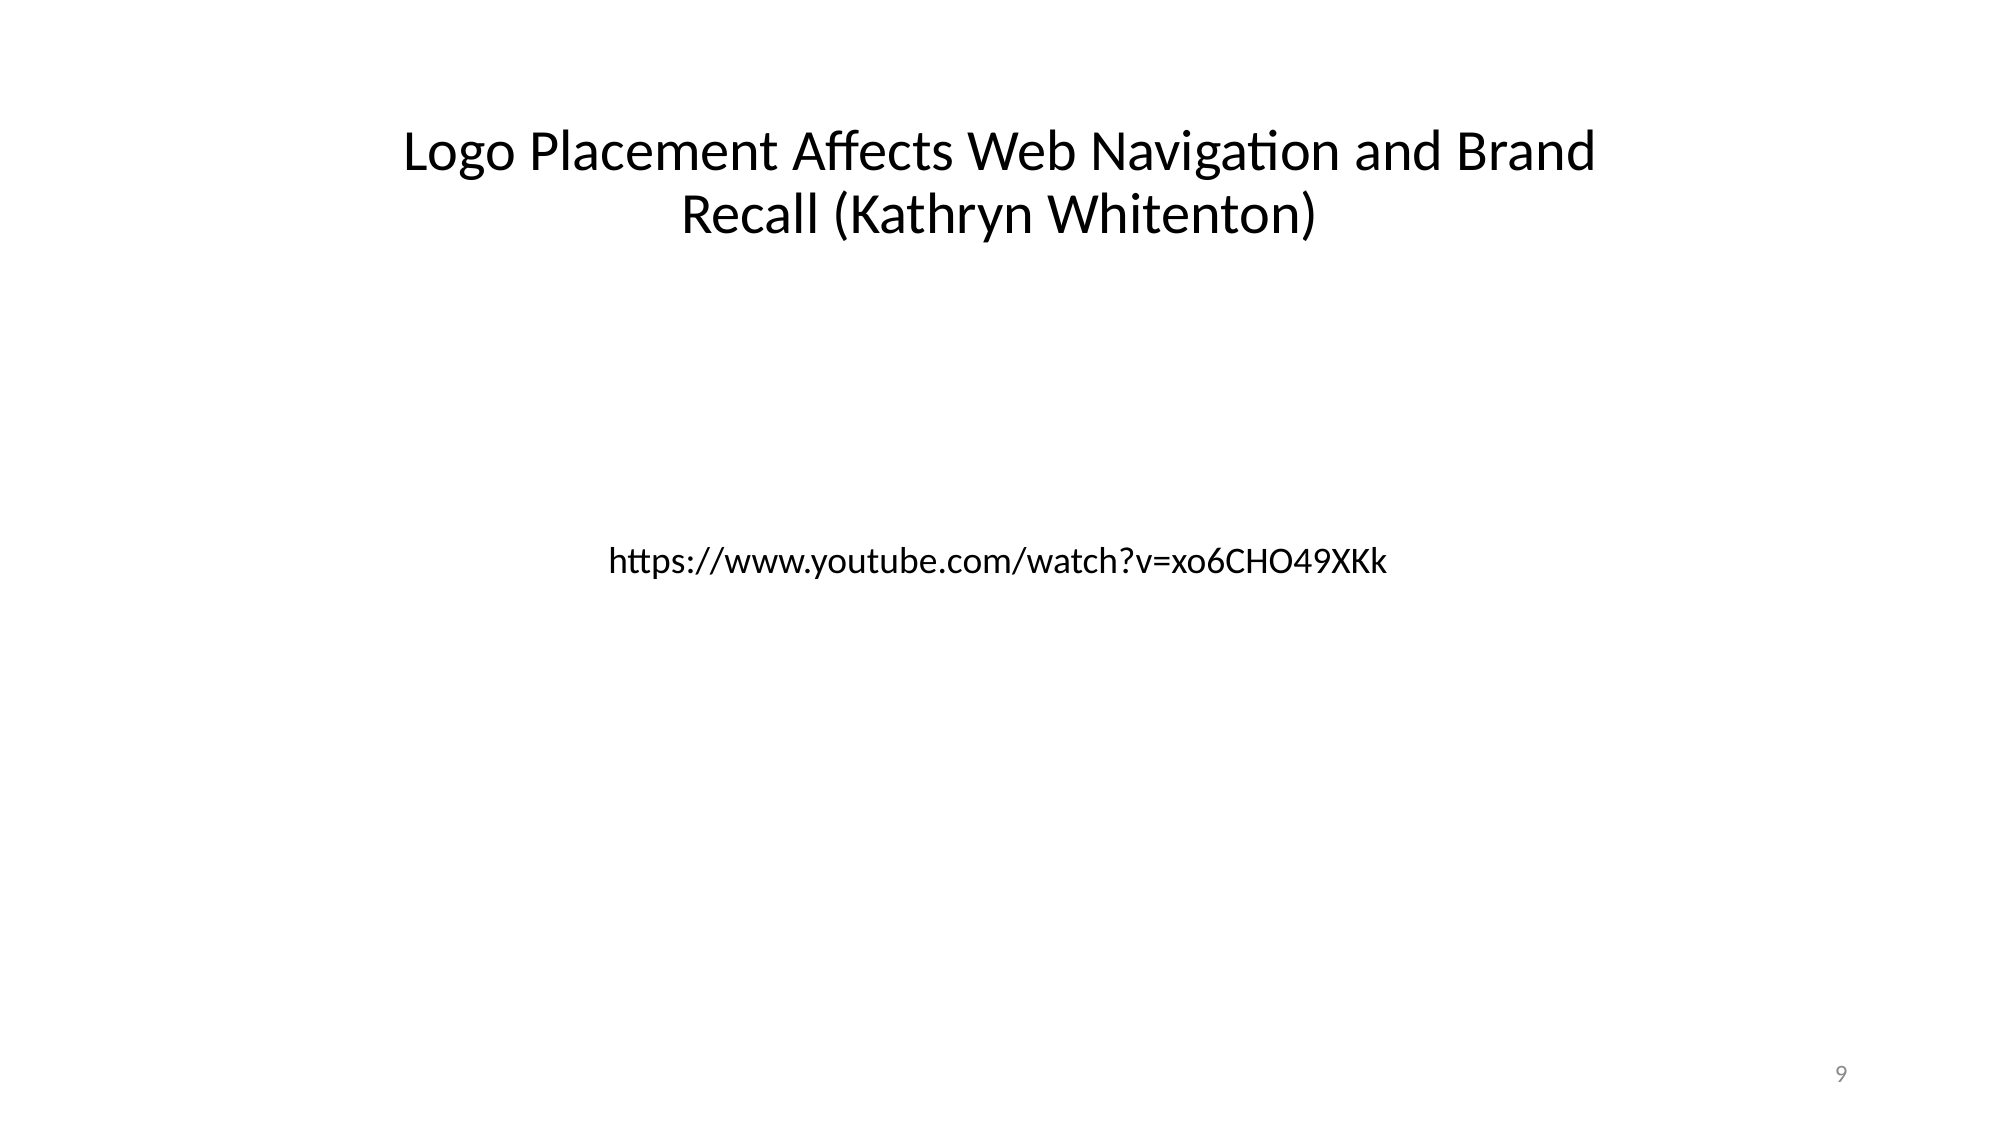

Logo Placement Affects Web Navigation and Brand Recall (Kathryn Whitenton)

https://www.youtube.com/watch?v=xo6CHO49XKk
9